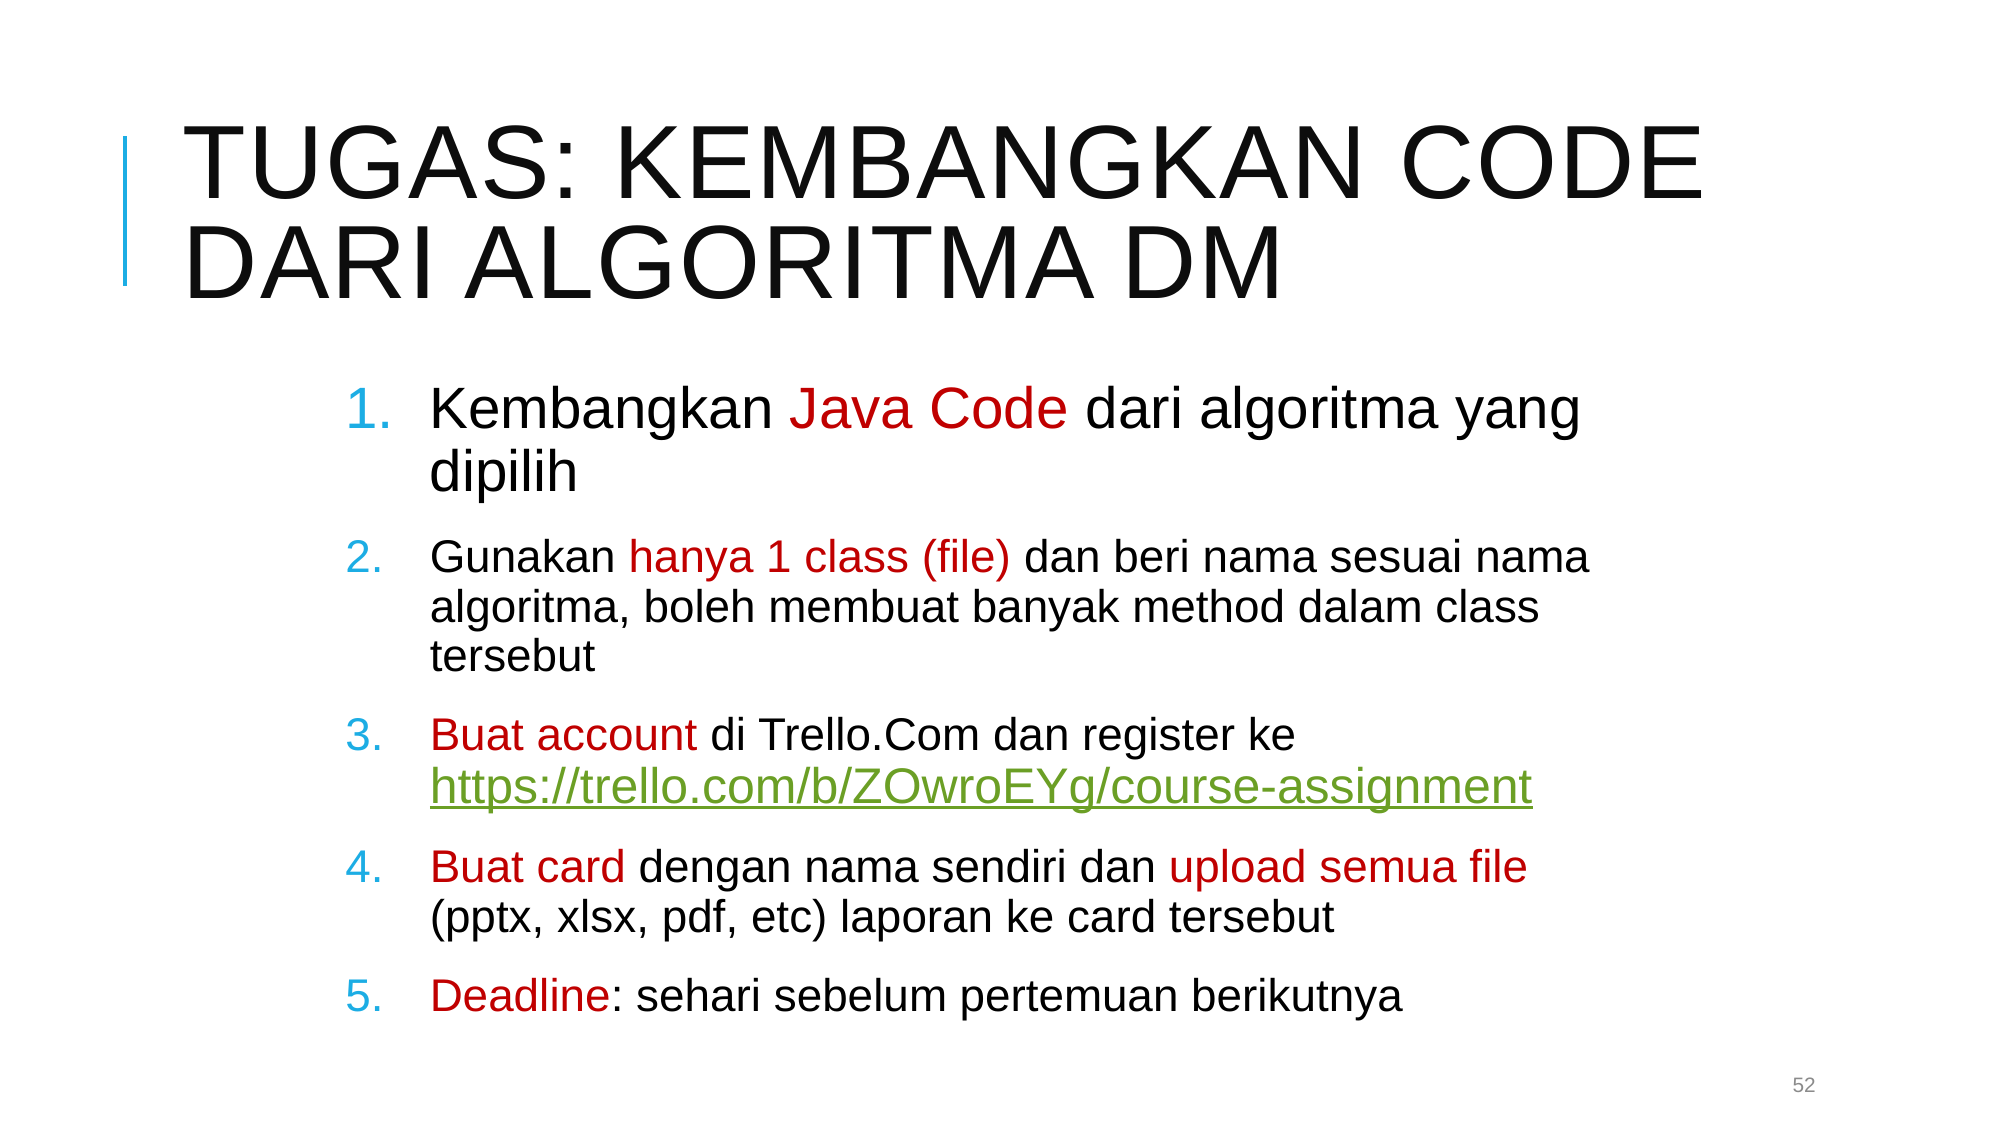

52
# Tugas: Kembangkan Code dari Algoritma DM
Kembangkan Java Code dari algoritma yang dipilih
Gunakan hanya 1 class (file) dan beri nama sesuai nama algoritma, boleh membuat banyak method dalam class tersebut
Buat account di Trello.Com dan register ke https://trello.com/b/ZOwroEYg/course-assignment
Buat card dengan nama sendiri dan upload semua file (pptx, xlsx, pdf, etc) laporan ke card tersebut
Deadline: sehari sebelum pertemuan berikutnya